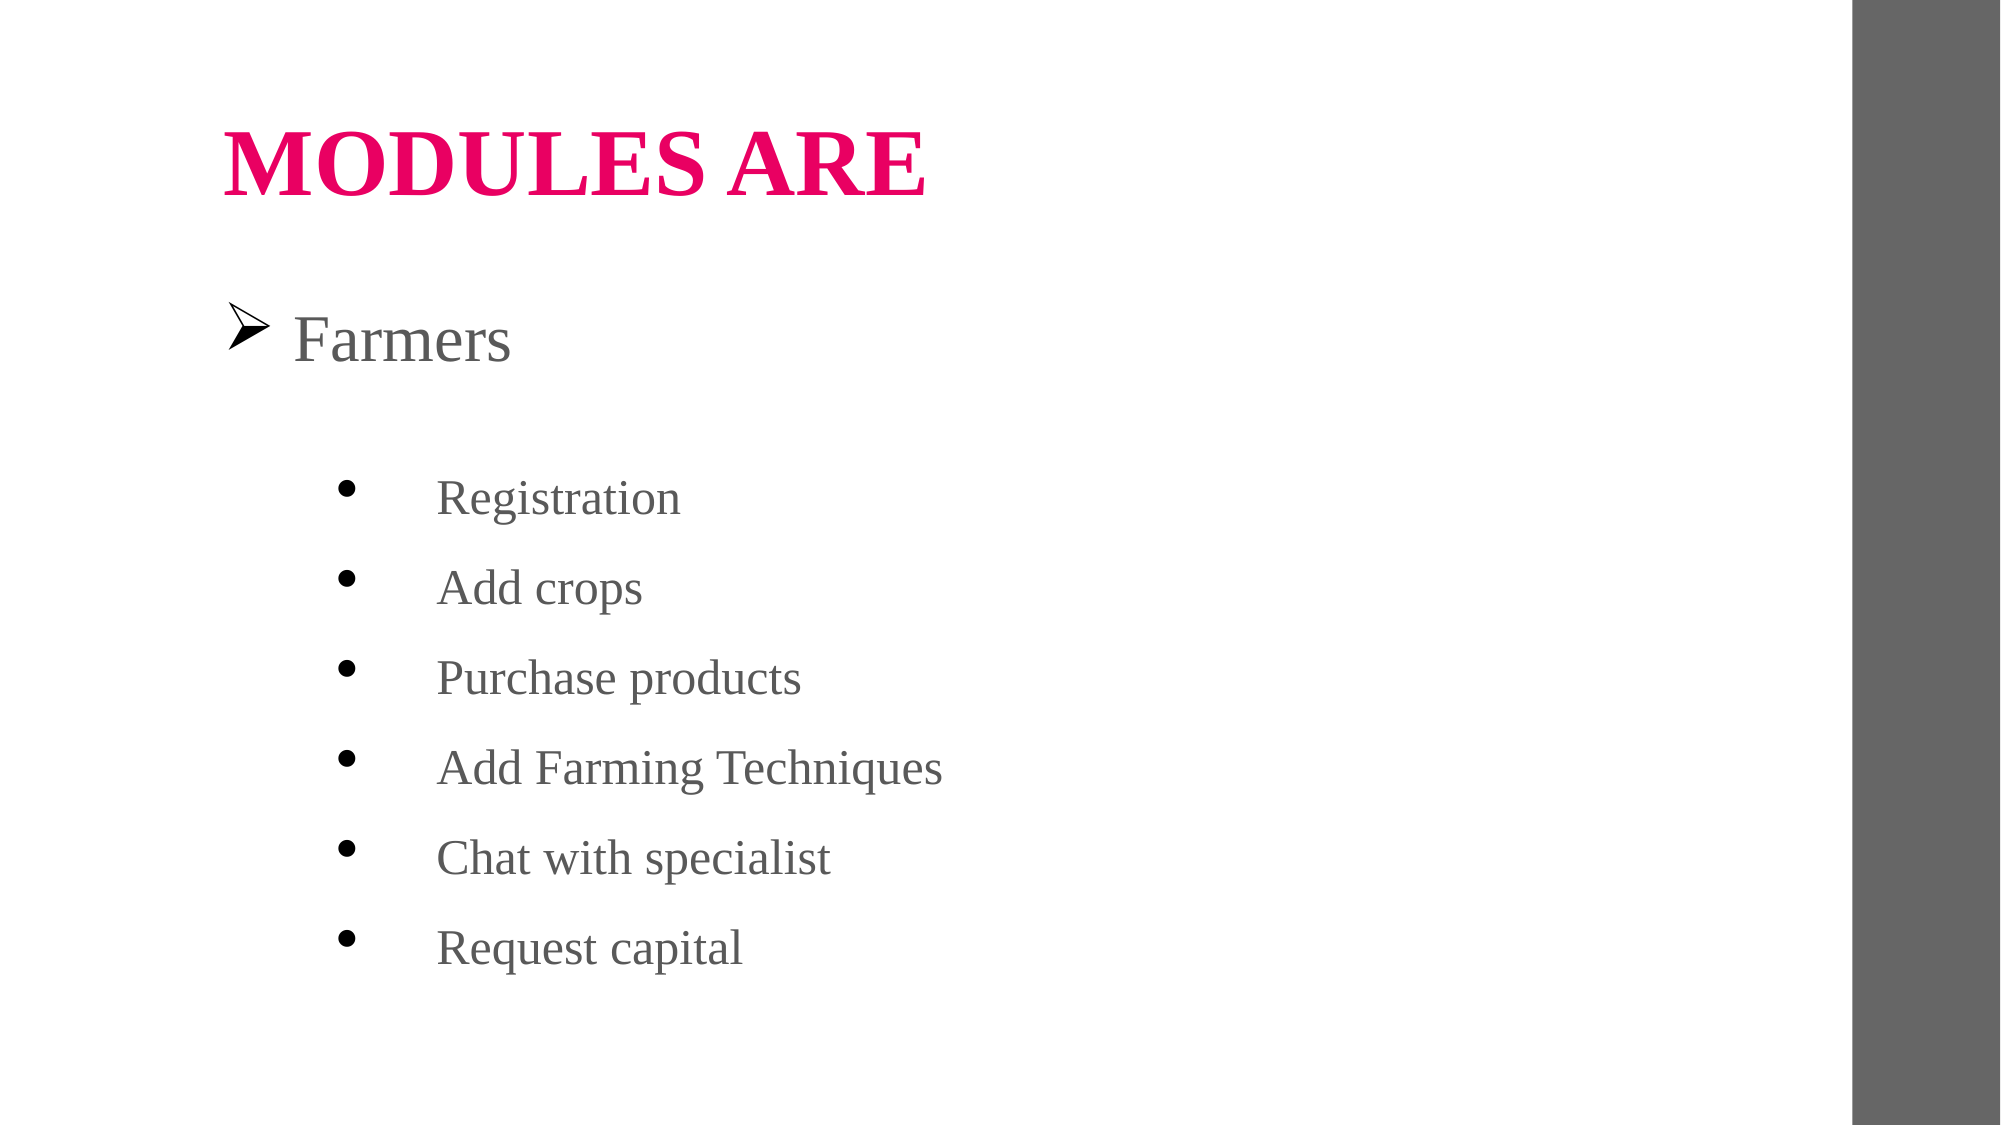

MODULES ARE
 Farmers

     Registration
     Add crops
     Purchase products
     Add Farming Techniques
     Chat with specialist
     Request capital